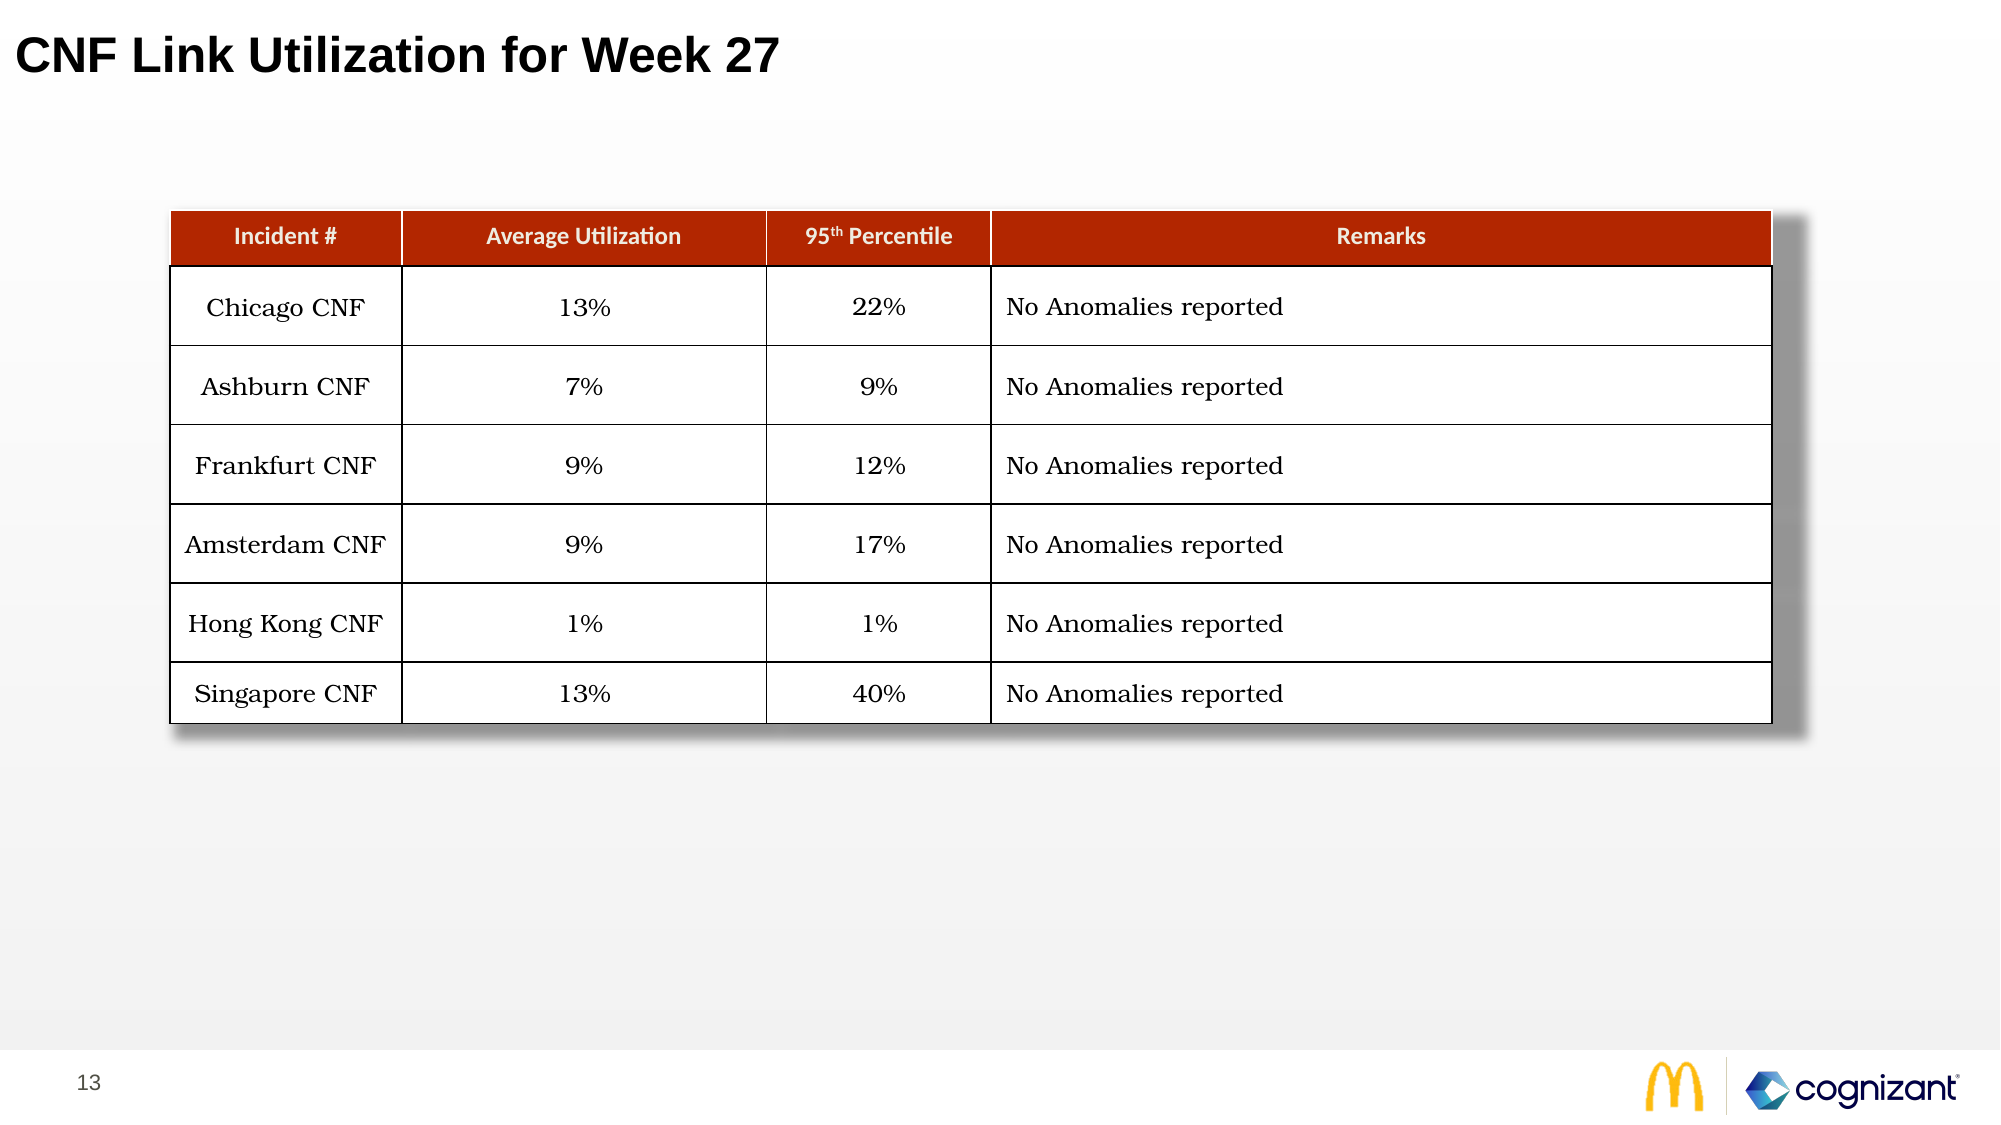

# CNF Link Utilization for Week 27
| Incident # | Average Utilization | 95th Percentile | Remarks |
| --- | --- | --- | --- |
| Chicago CNF | 13% | 22% | No Anomalies reported |
| Ashburn CNF | 7% | 9% | No Anomalies reported |
| Frankfurt CNF | 9% | 12% | No Anomalies reported |
| Amsterdam CNF | 9% | 17% | No Anomalies reported |
| Hong Kong CNF | 1% | 1% | No Anomalies reported |
| Singapore CNF | 13% | 40% | No Anomalies reported |